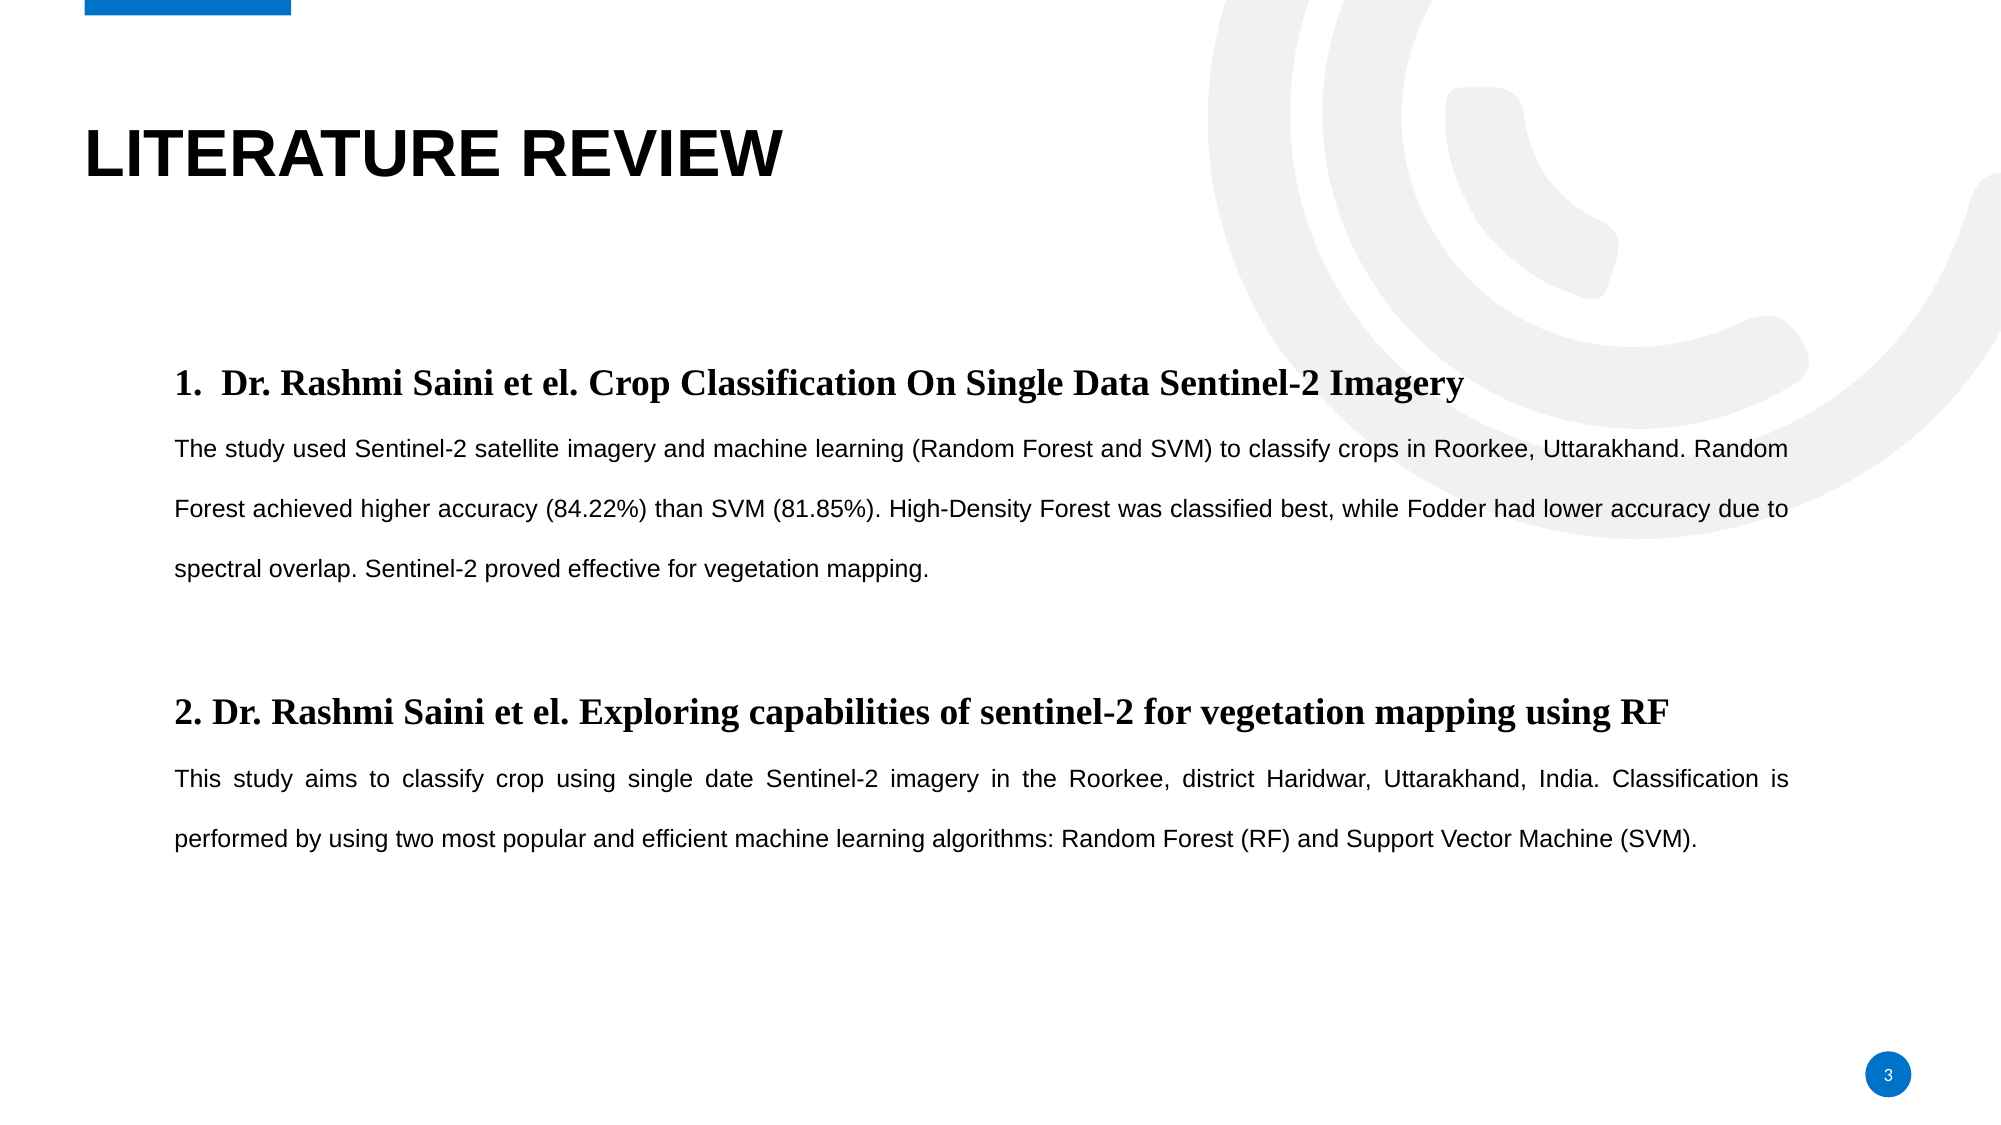

# LITERATURE REVIEW
Dr. Rashmi Saini et el. Crop Classification On Single Data Sentinel-2 Imagery
The study used Sentinel-2 satellite imagery and machine learning (Random Forest and SVM) to classify crops in Roorkee, Uttarakhand. Random Forest achieved higher accuracy (84.22%) than SVM (81.85%). High-Density Forest was classified best, while Fodder had lower accuracy due to spectral overlap. Sentinel-2 proved effective for vegetation mapping.

2. Dr. Rashmi Saini et el. Exploring capabilities of sentinel-2 for vegetation mapping using RF
This study aims to classify crop using single date Sentinel-2 imagery in the Roorkee, district Haridwar, Uttarakhand, India. Classification is performed by using two most popular and efficient machine learning algorithms: Random Forest (RF) and Support Vector Machine (SVM).

3